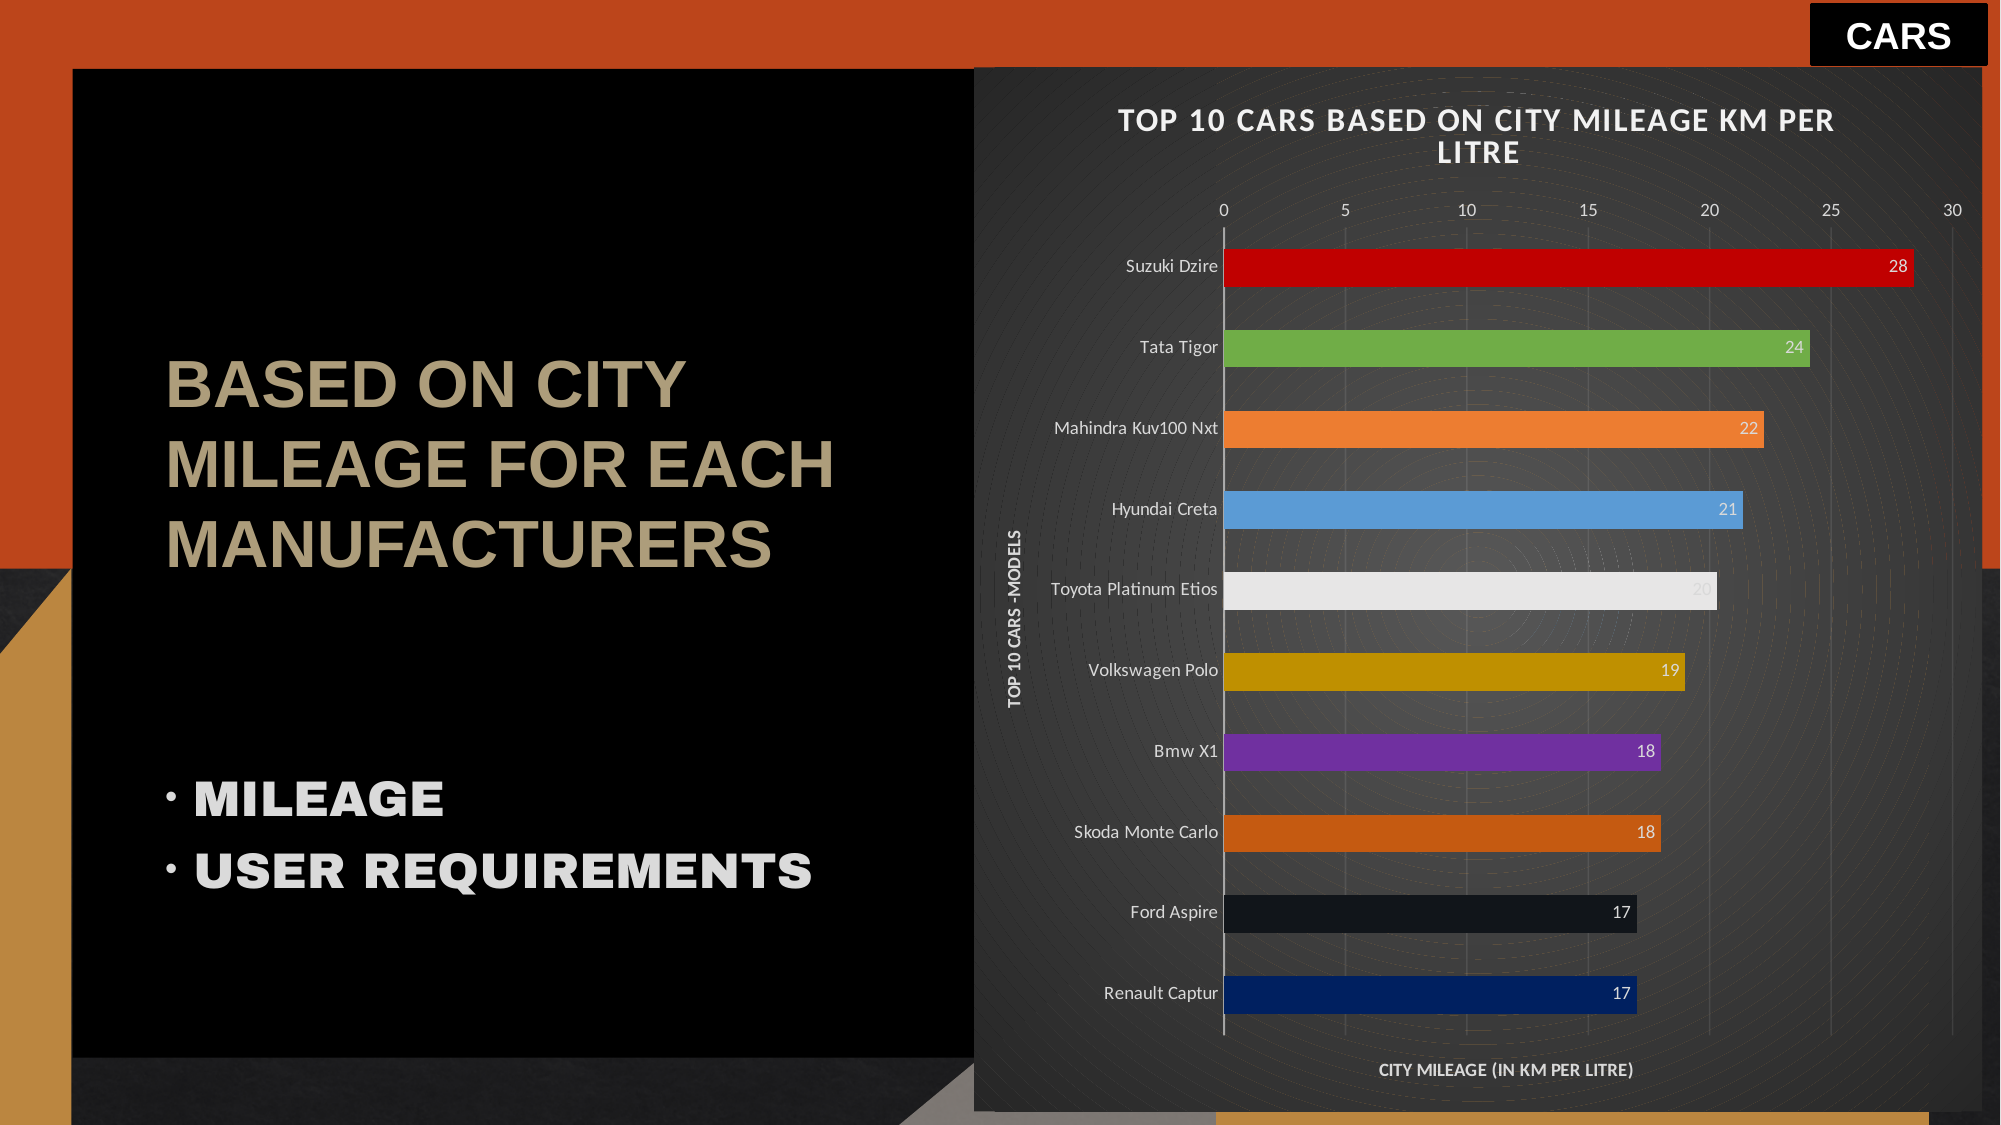

CARS

### Chart: TOP 10 CARS BASED ON CITY MILEAGE KM PER LITRE

| Category |  |
|---|---|
| Suzuki Dzire | 28.4 |
| Tata Tigor | 24.12 |
| Mahindra Kuv100 Nxt | 22.25 |
| Hyundai Creta | 21.38 |
| Toyota Platinum Etios | 20.32 |
| Volkswagen Polo | 19.0 |
| Bmw X1 | 18.0 |
| Skoda Monte Carlo | 18.0 |
| Ford Aspire | 17.0 |
| Renault Captur | 17.0 |
# BASED ON CITY MILEAGE FOR EACH MANUFACTURERS
MILEAGE
USER REQUIREMENTS